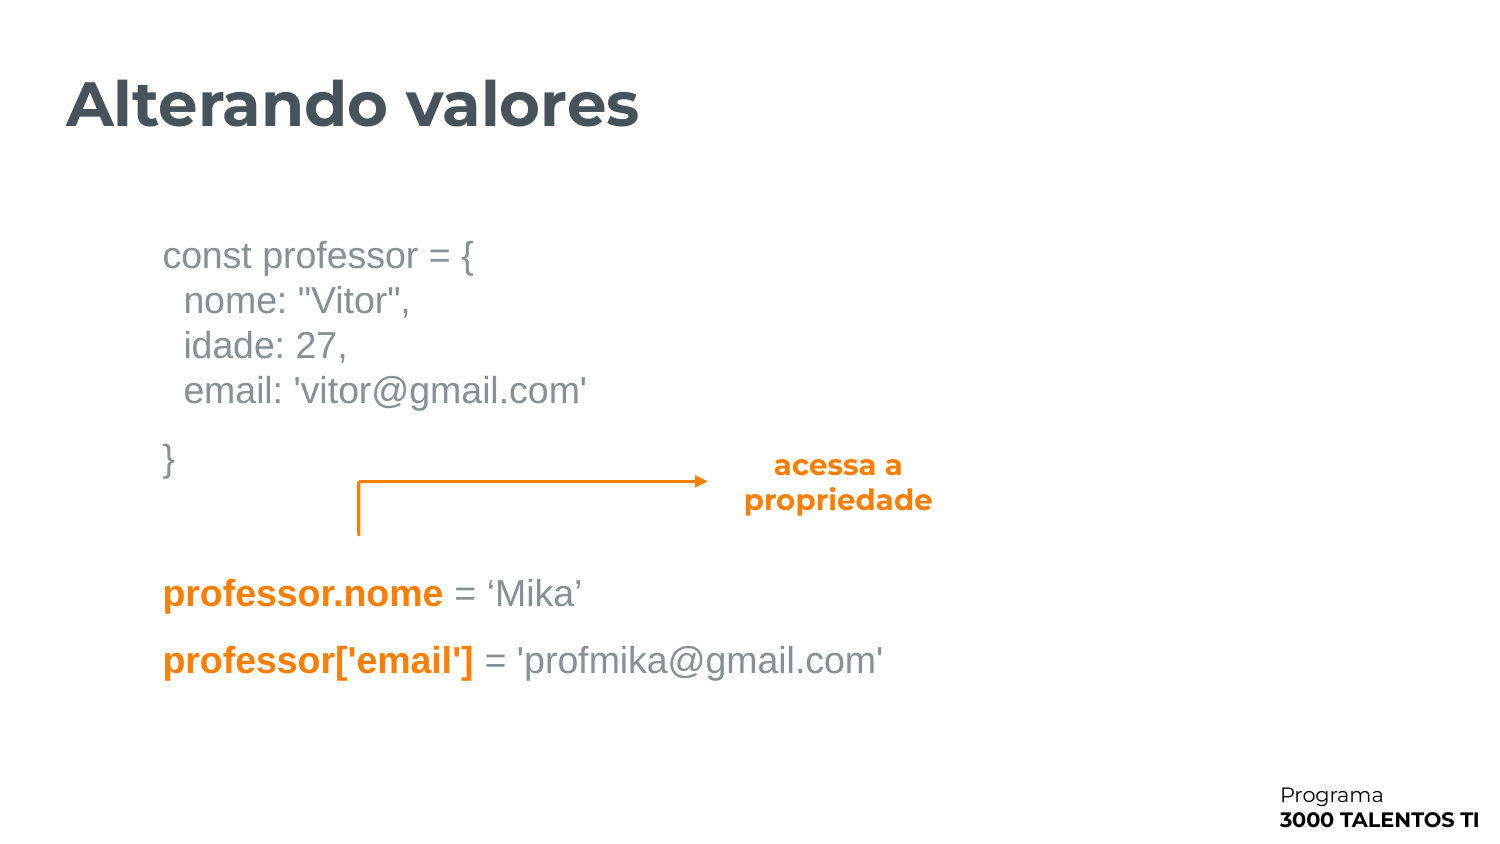

# Alterando valores
const professor = {
  nome: "Vitor",
  idade: 27,
  email: 'vitor@gmail.com'
}

professor.nome = ‘Mika’
professor['email'] = 'profmika@gmail.com'

acessa a propriedade